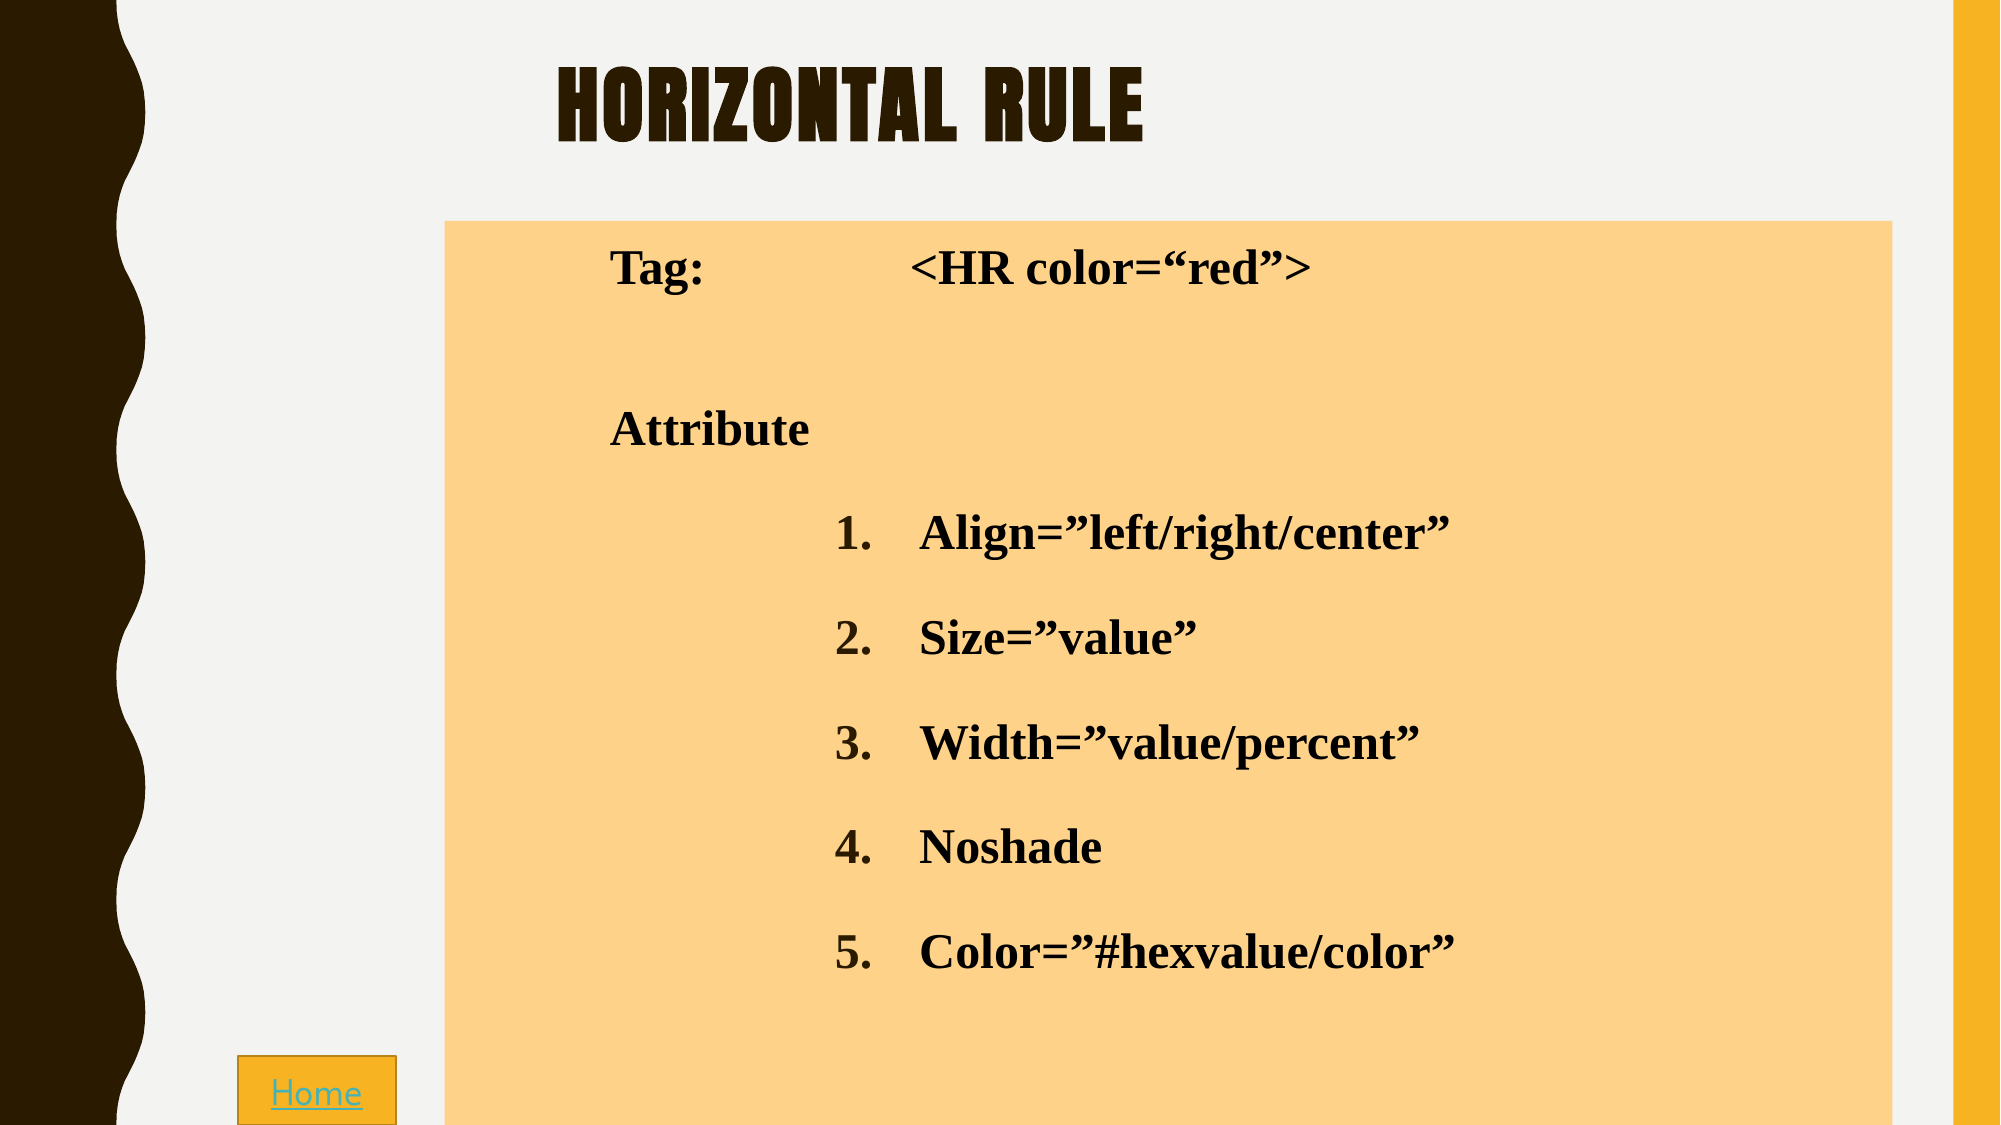

# Horizontal Rule
	Tag:		<HR color=“red”>

Attribute
Align=”left/right/center”
Size=”value”
Width=”value/percent”
Noshade
Color=”#hexvalue/color”

Home